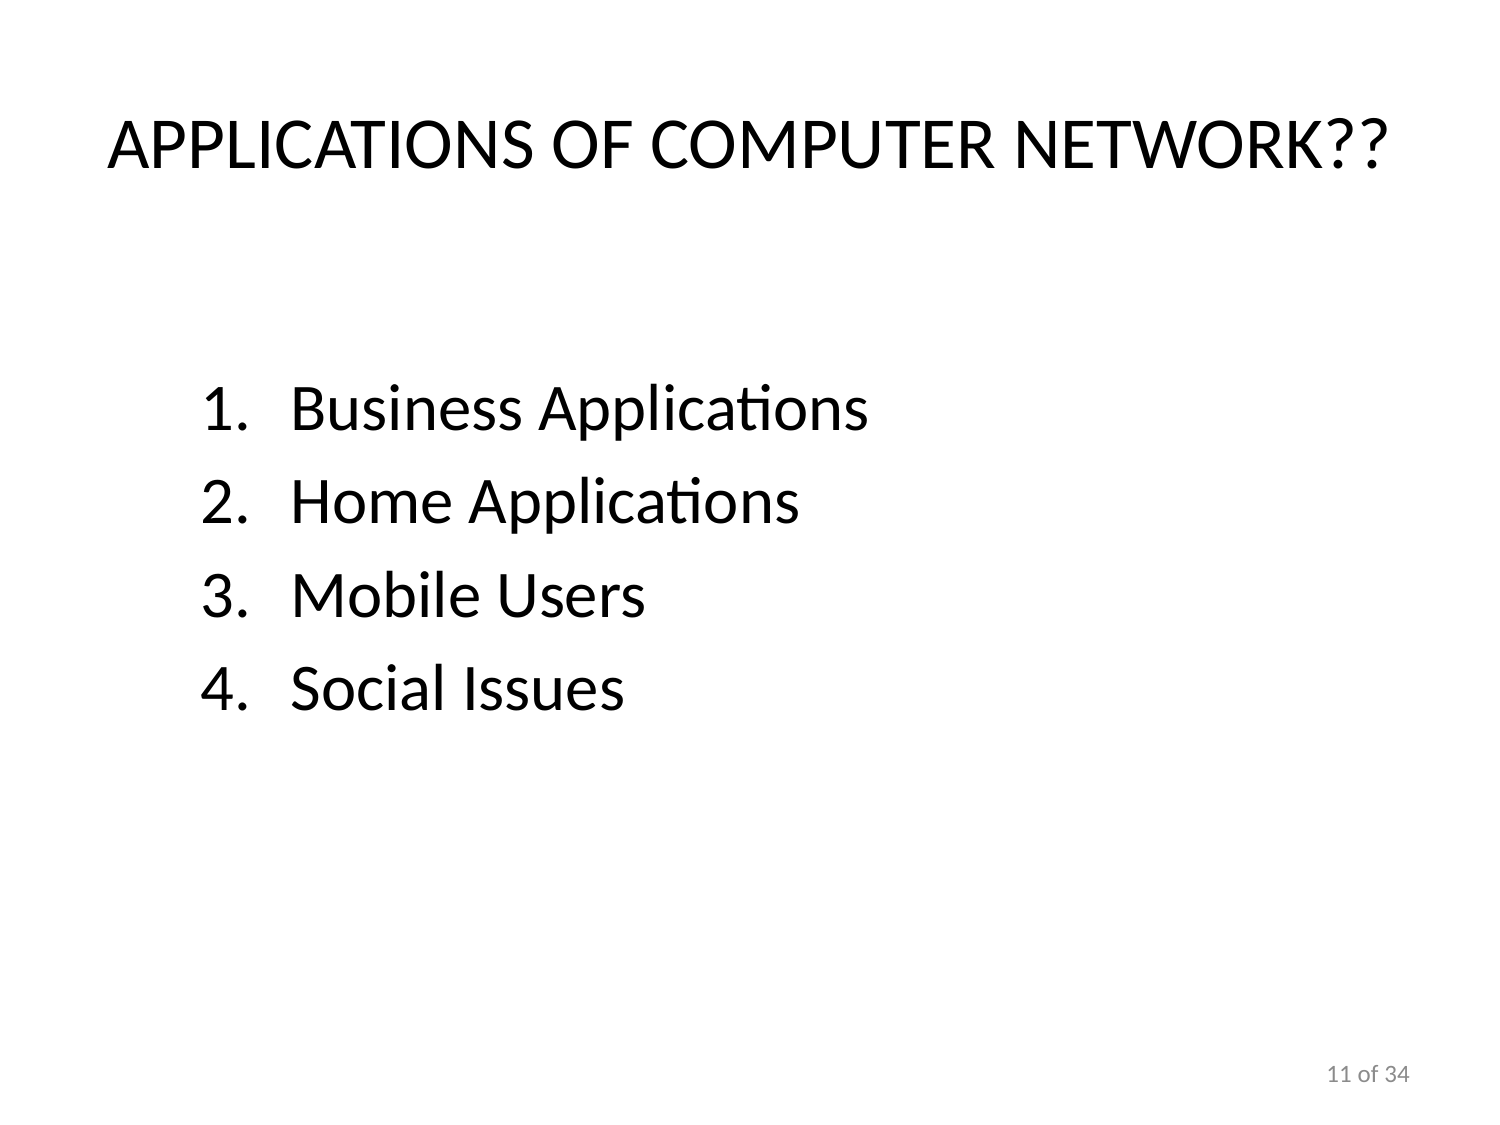

# Applications of Computer Network??

Business Applications
Home Applications
Mobile Users
Social Issues

11 of 34